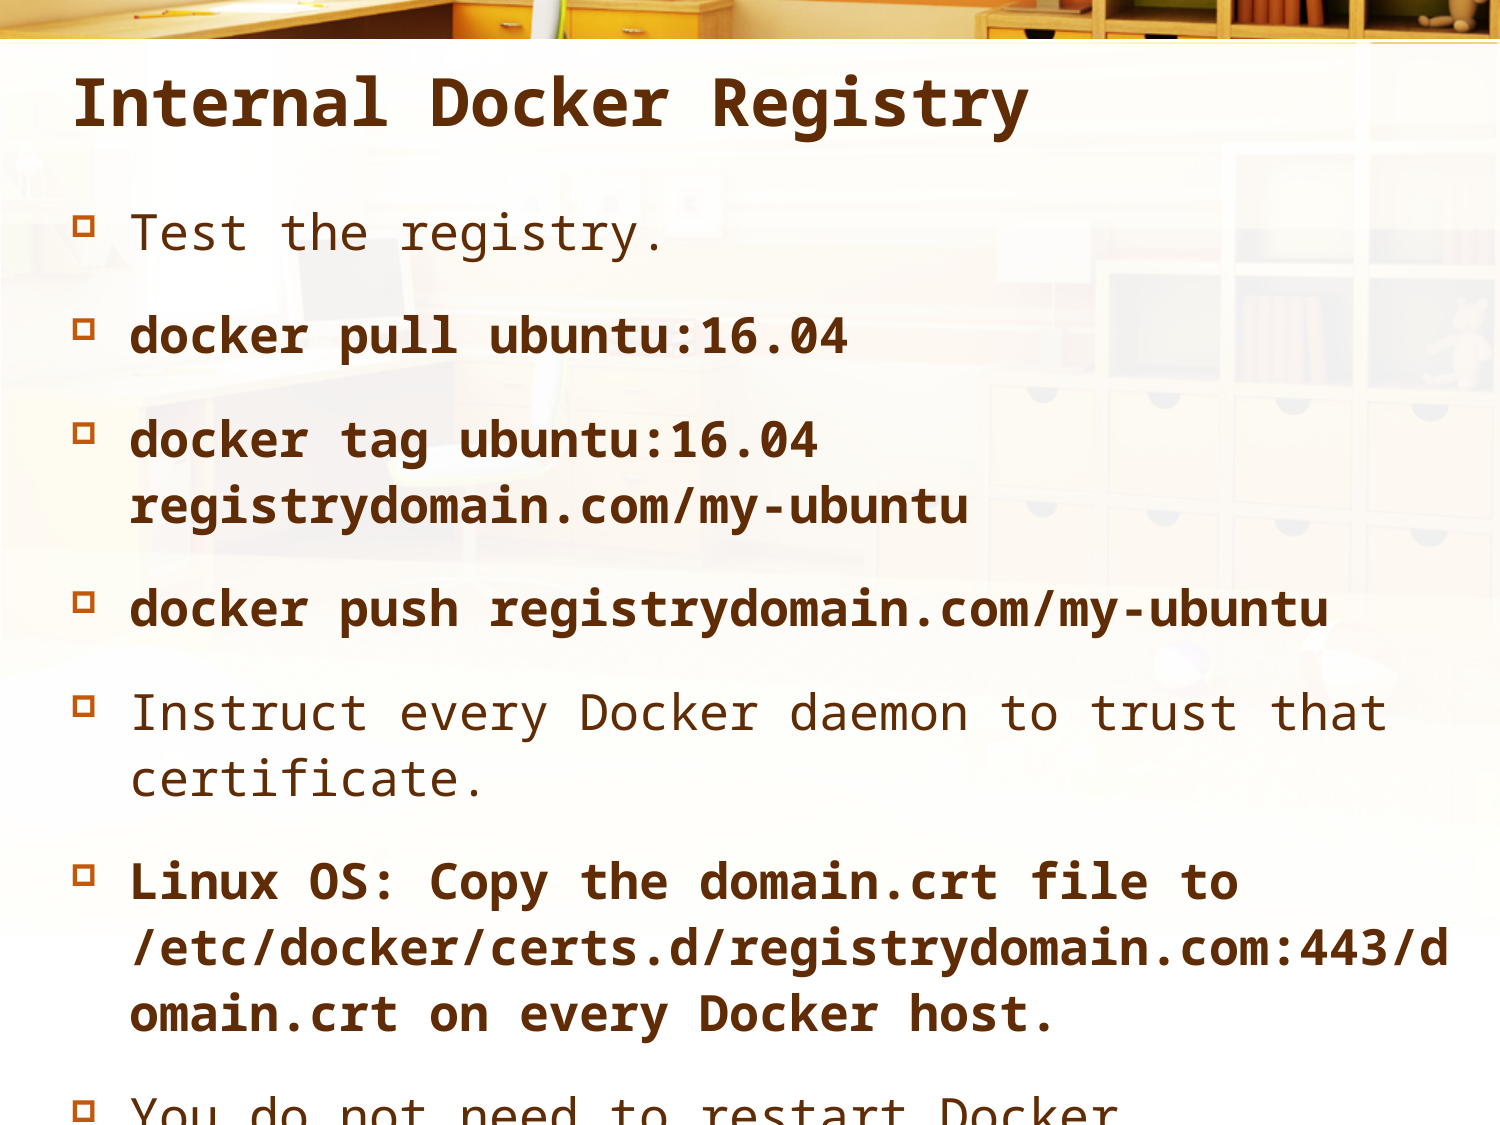

# Internal Docker Registry
Test the registry.
docker pull ubuntu:16.04
docker tag ubuntu:16.04 registrydomain.com/my-ubuntu
docker push registrydomain.com/my-ubuntu
Instruct every Docker daemon to trust that certificate.
Linux OS: Copy the domain.crt file to /etc/docker/certs.d/registrydomain.com:443/domain.crt on every Docker host.
You do not need to restart Docker.